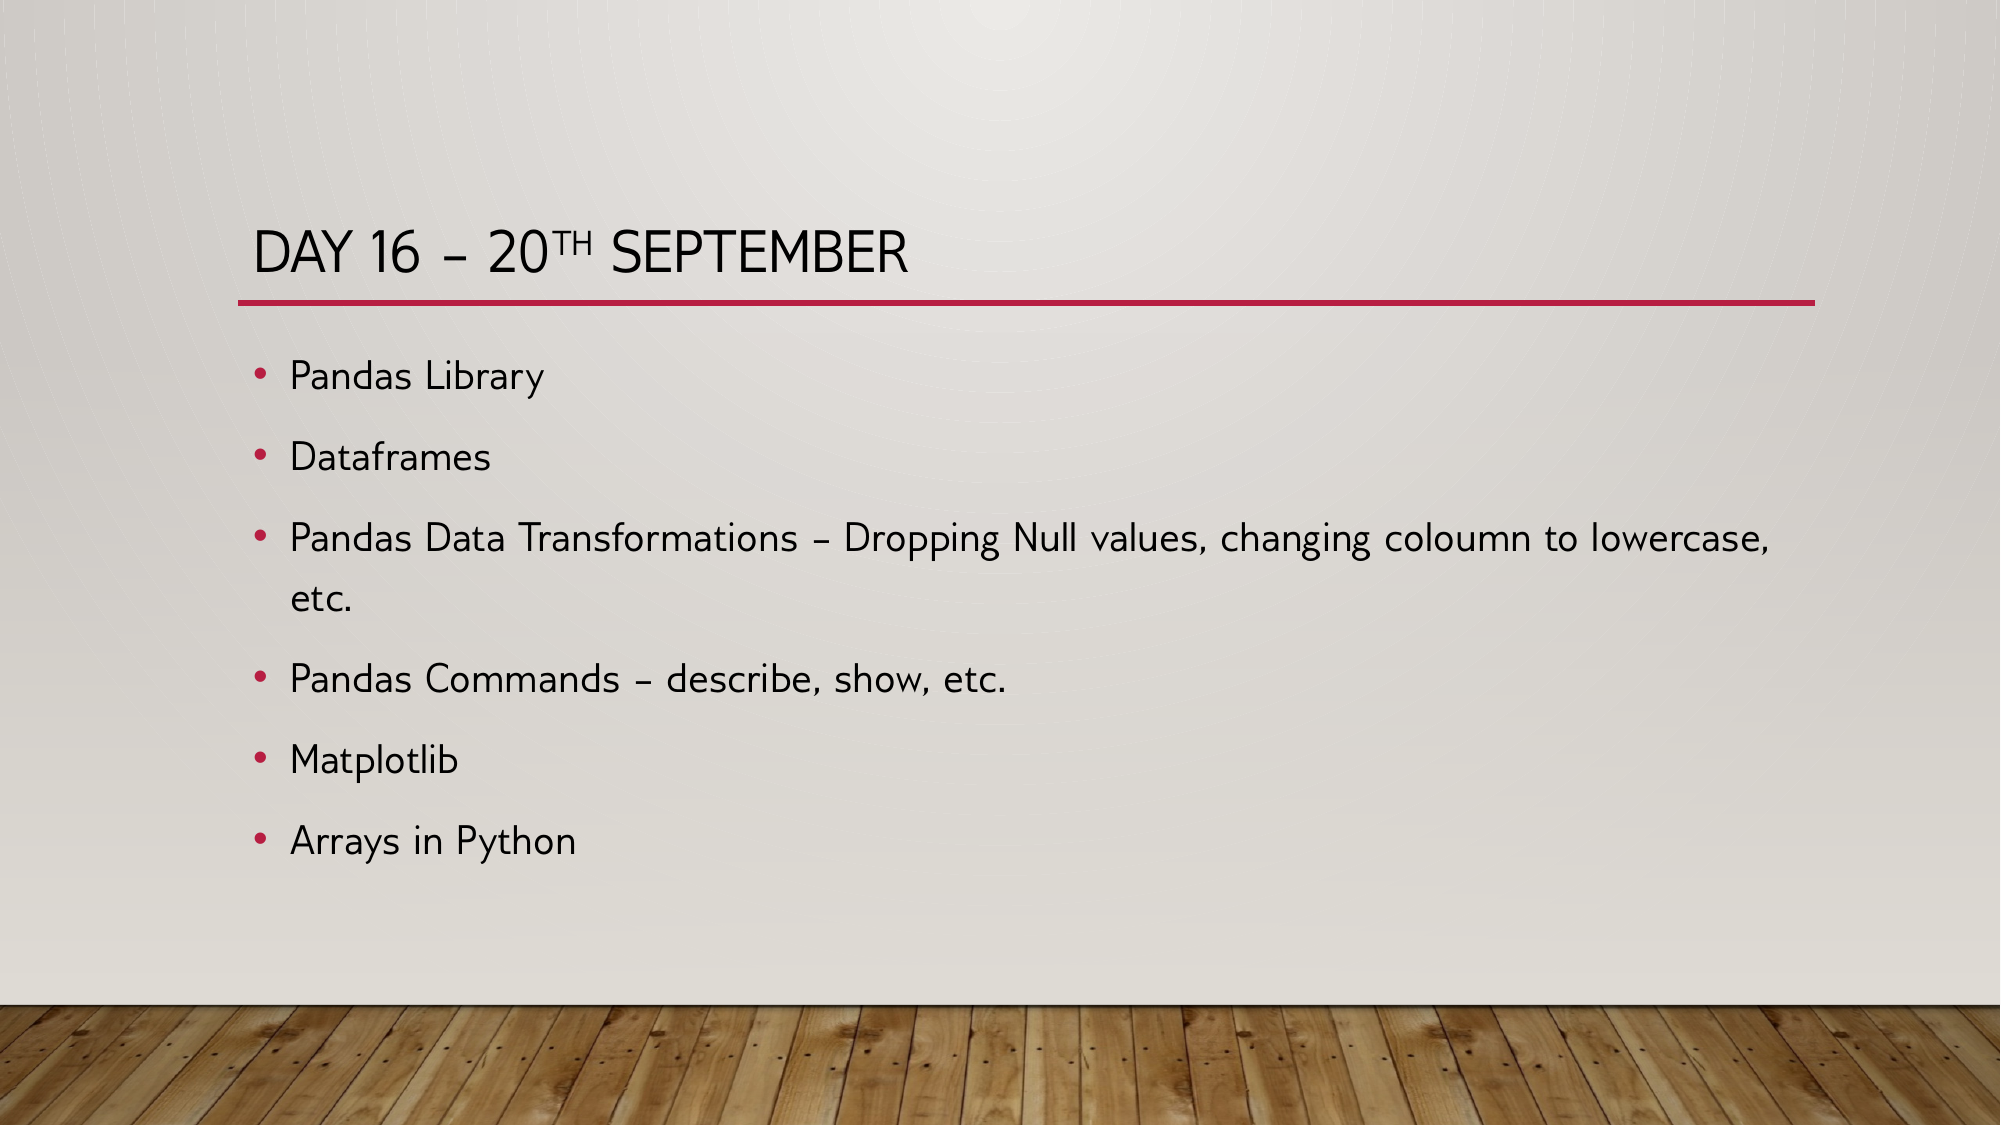

# Day 16 – 20th September
Pandas Library
Dataframes
Pandas Data Transformations – Dropping Null values, changing coloumn to lowercase, etc.
Pandas Commands – describe, show, etc.
Matplotlib
Arrays in Python